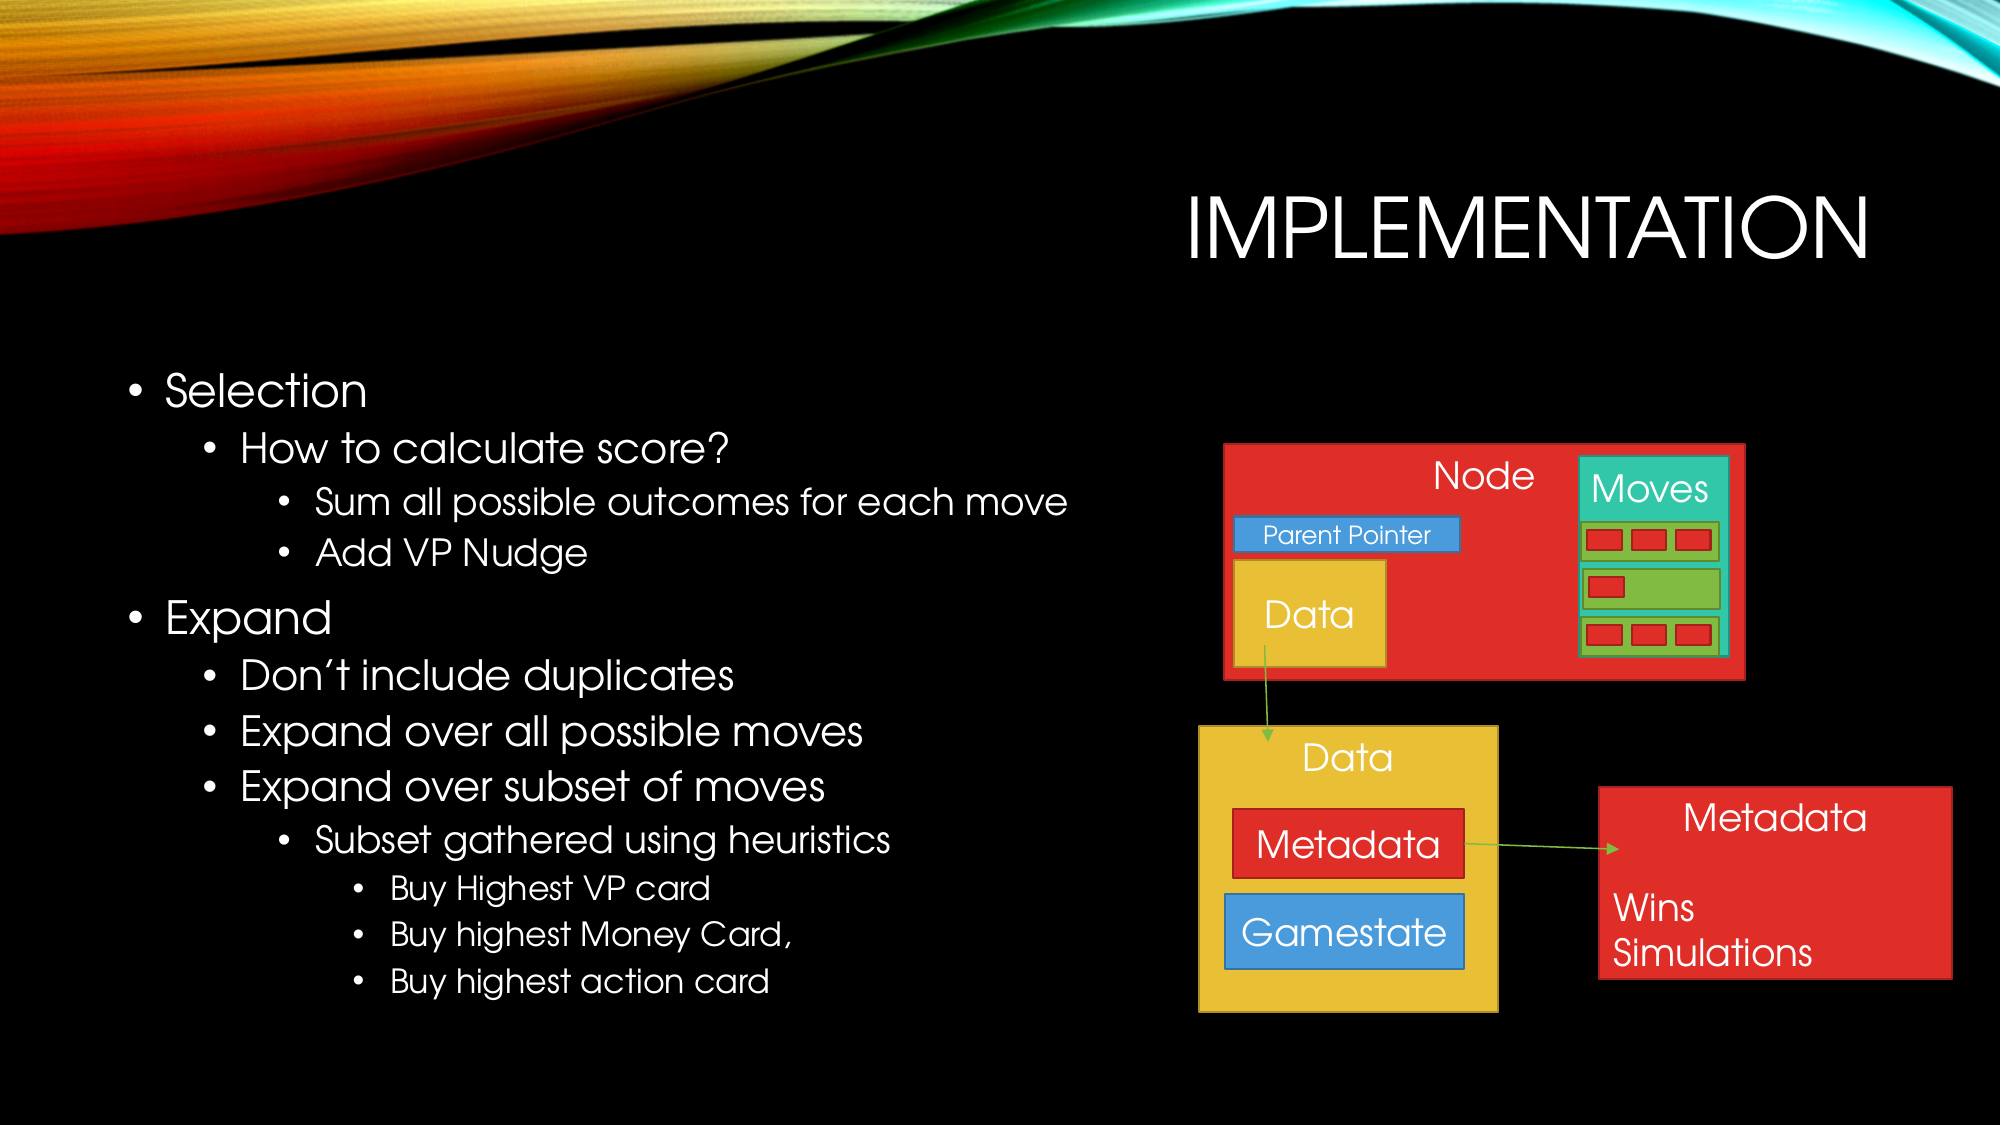

# Implementation
Selection
How to calculate score?
Sum all possible outcomes for each move
Add VP Nudge
Expand
Don’t include duplicates
Expand over all possible moves
Expand over subset of moves
Subset gathered using heuristics
Buy Highest VP card
Buy highest Money Card,
Buy highest action card
Node

Moves
Parent Pointer

Data

Data
Metadata

Wins
Simulations
Metadata
Gamestate